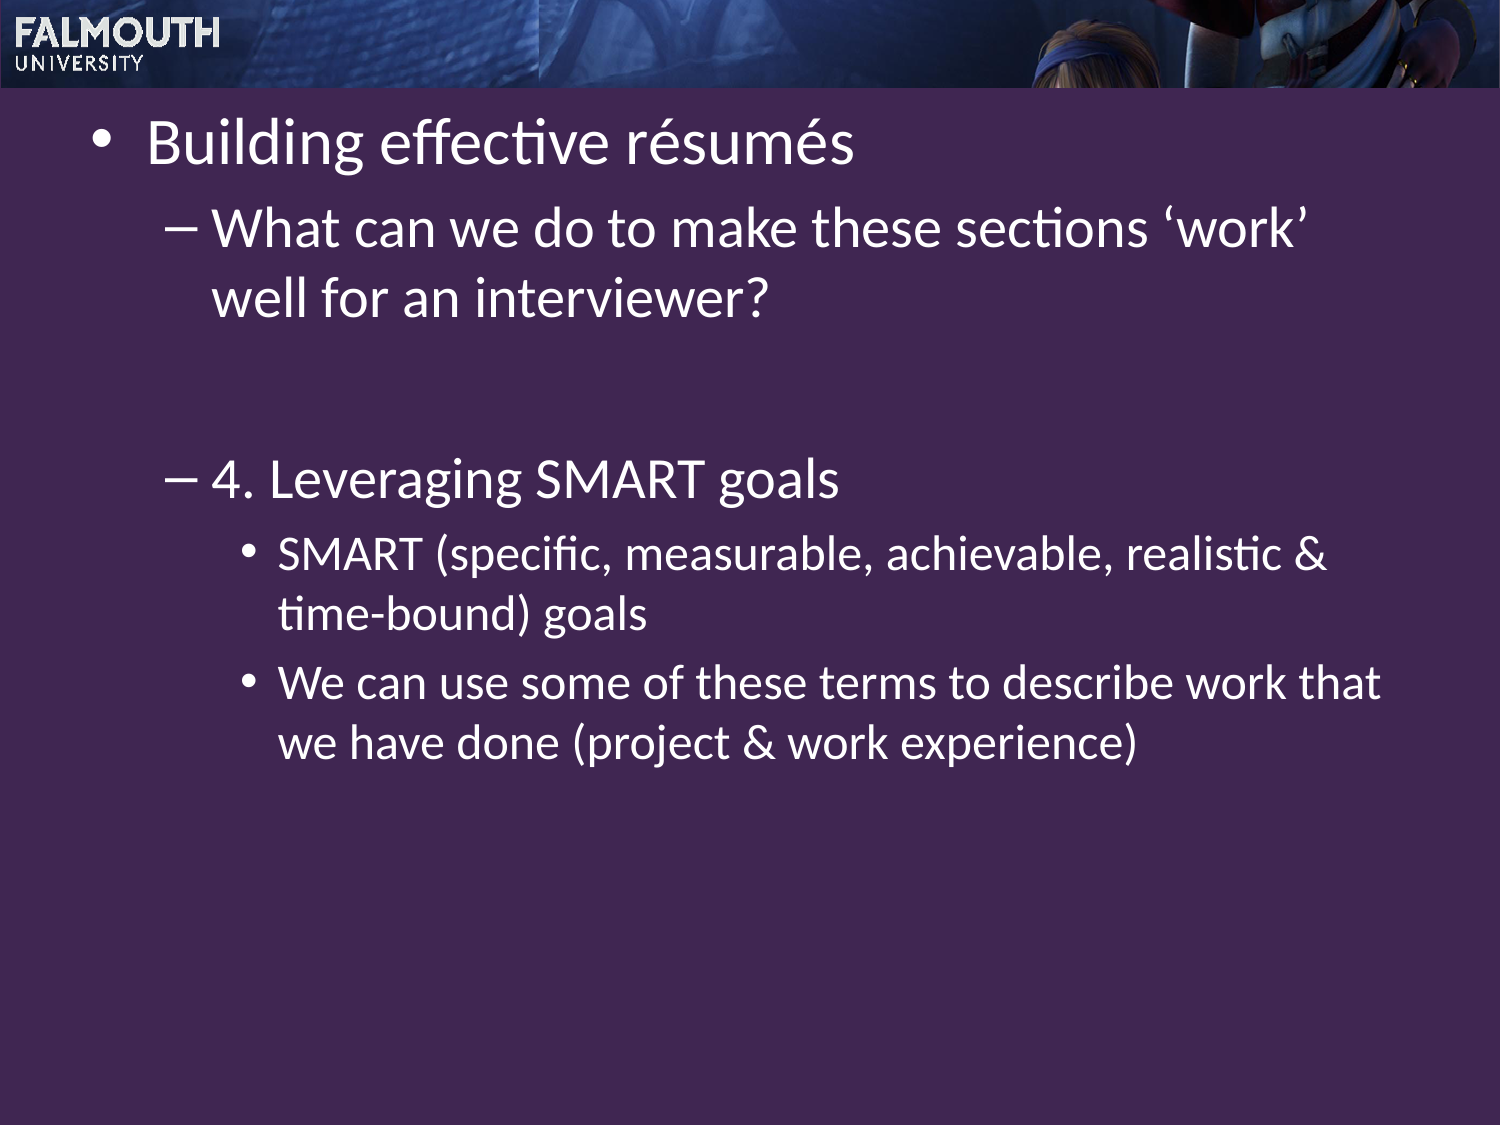

Building effective résumés
What can we do to make these sections ‘work’ well for an interviewer?

4. Leveraging SMART goals
SMART (specific, measurable, achievable, realistic & time-bound) goals
We can use some of these terms to describe work that we have done (project & work experience)